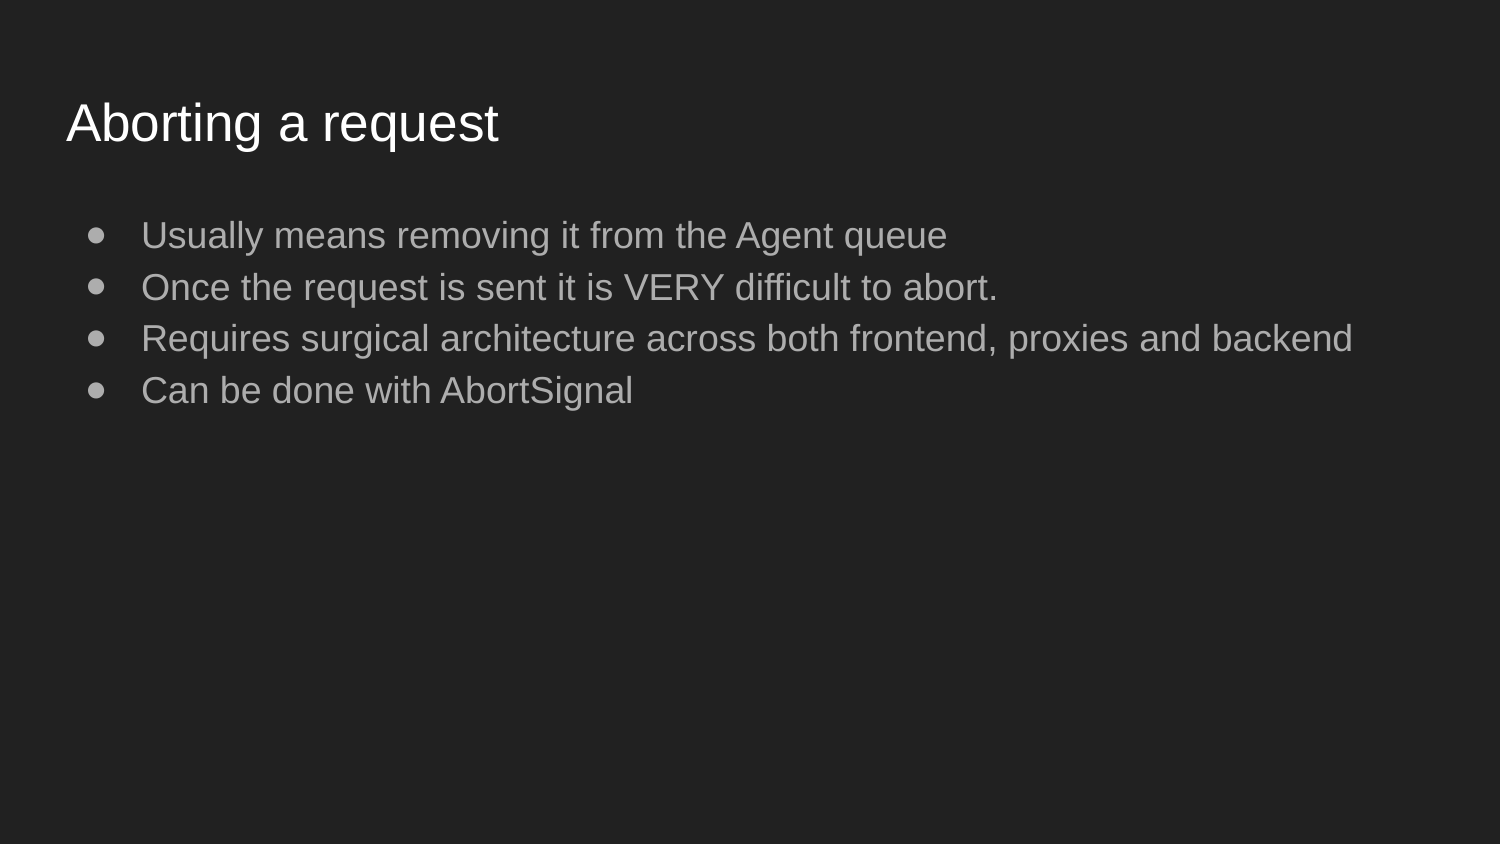

# Aborting a request
Usually means removing it from the Agent queue
Once the request is sent it is VERY difficult to abort.
Requires surgical architecture across both frontend, proxies and backend
Can be done with AbortSignal